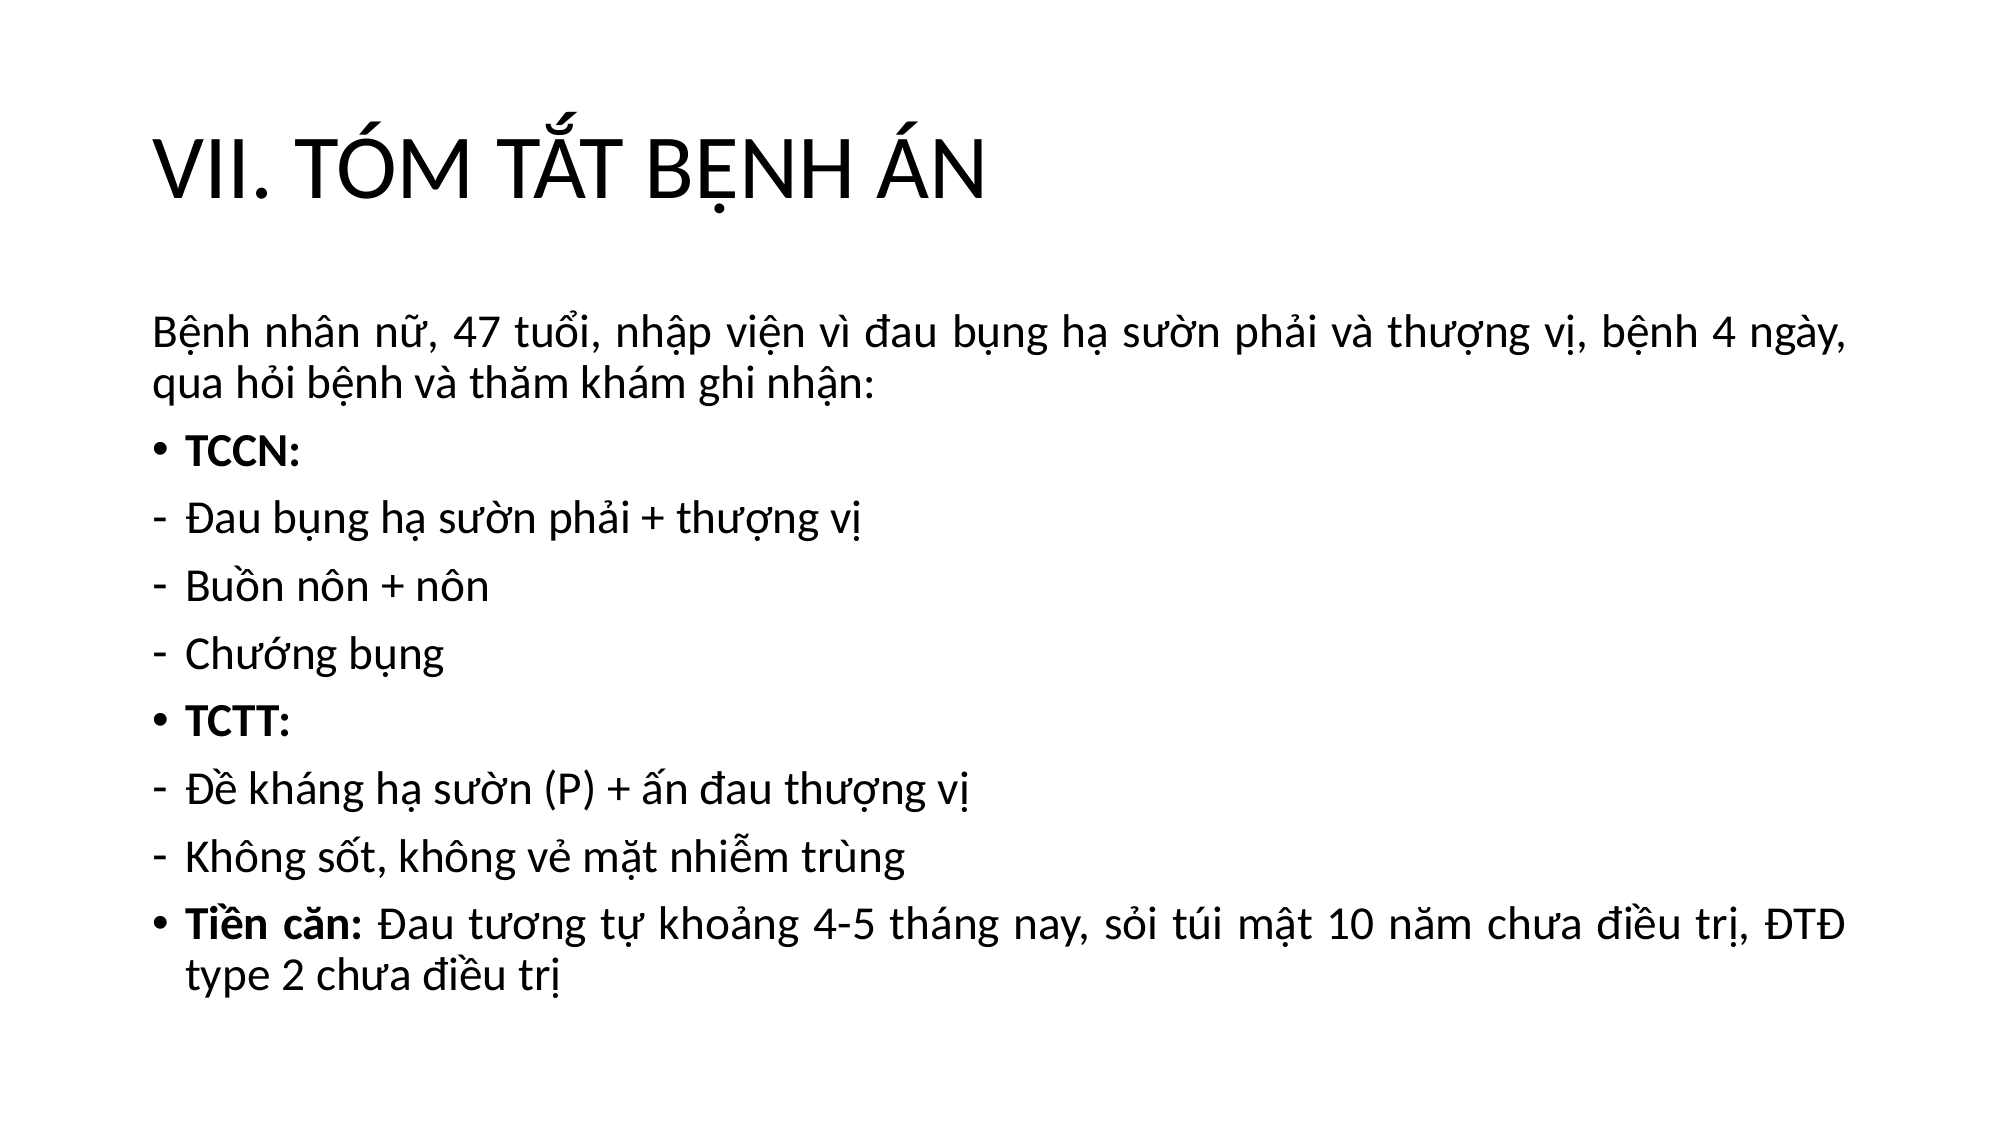

# VII. TÓM TẮT BỆNH ÁN
Bệnh nhân nữ, 47 tuổi, nhập viện vì đau bụng hạ sườn phải và thượng vị, bệnh 4 ngày, qua hỏi bệnh và thăm khám ghi nhận:
TCCN:
Đau bụng hạ sườn phải + thượng vị
Buồn nôn + nôn
Chướng bụng
TCTT:
Đề kháng hạ sườn (P) + ấn đau thượng vị
Không sốt, không vẻ mặt nhiễm trùng
Tiền căn: Đau tương tự khoảng 4-5 tháng nay, sỏi túi mật 10 năm chưa điều trị, ĐTĐ type 2 chưa điều trị